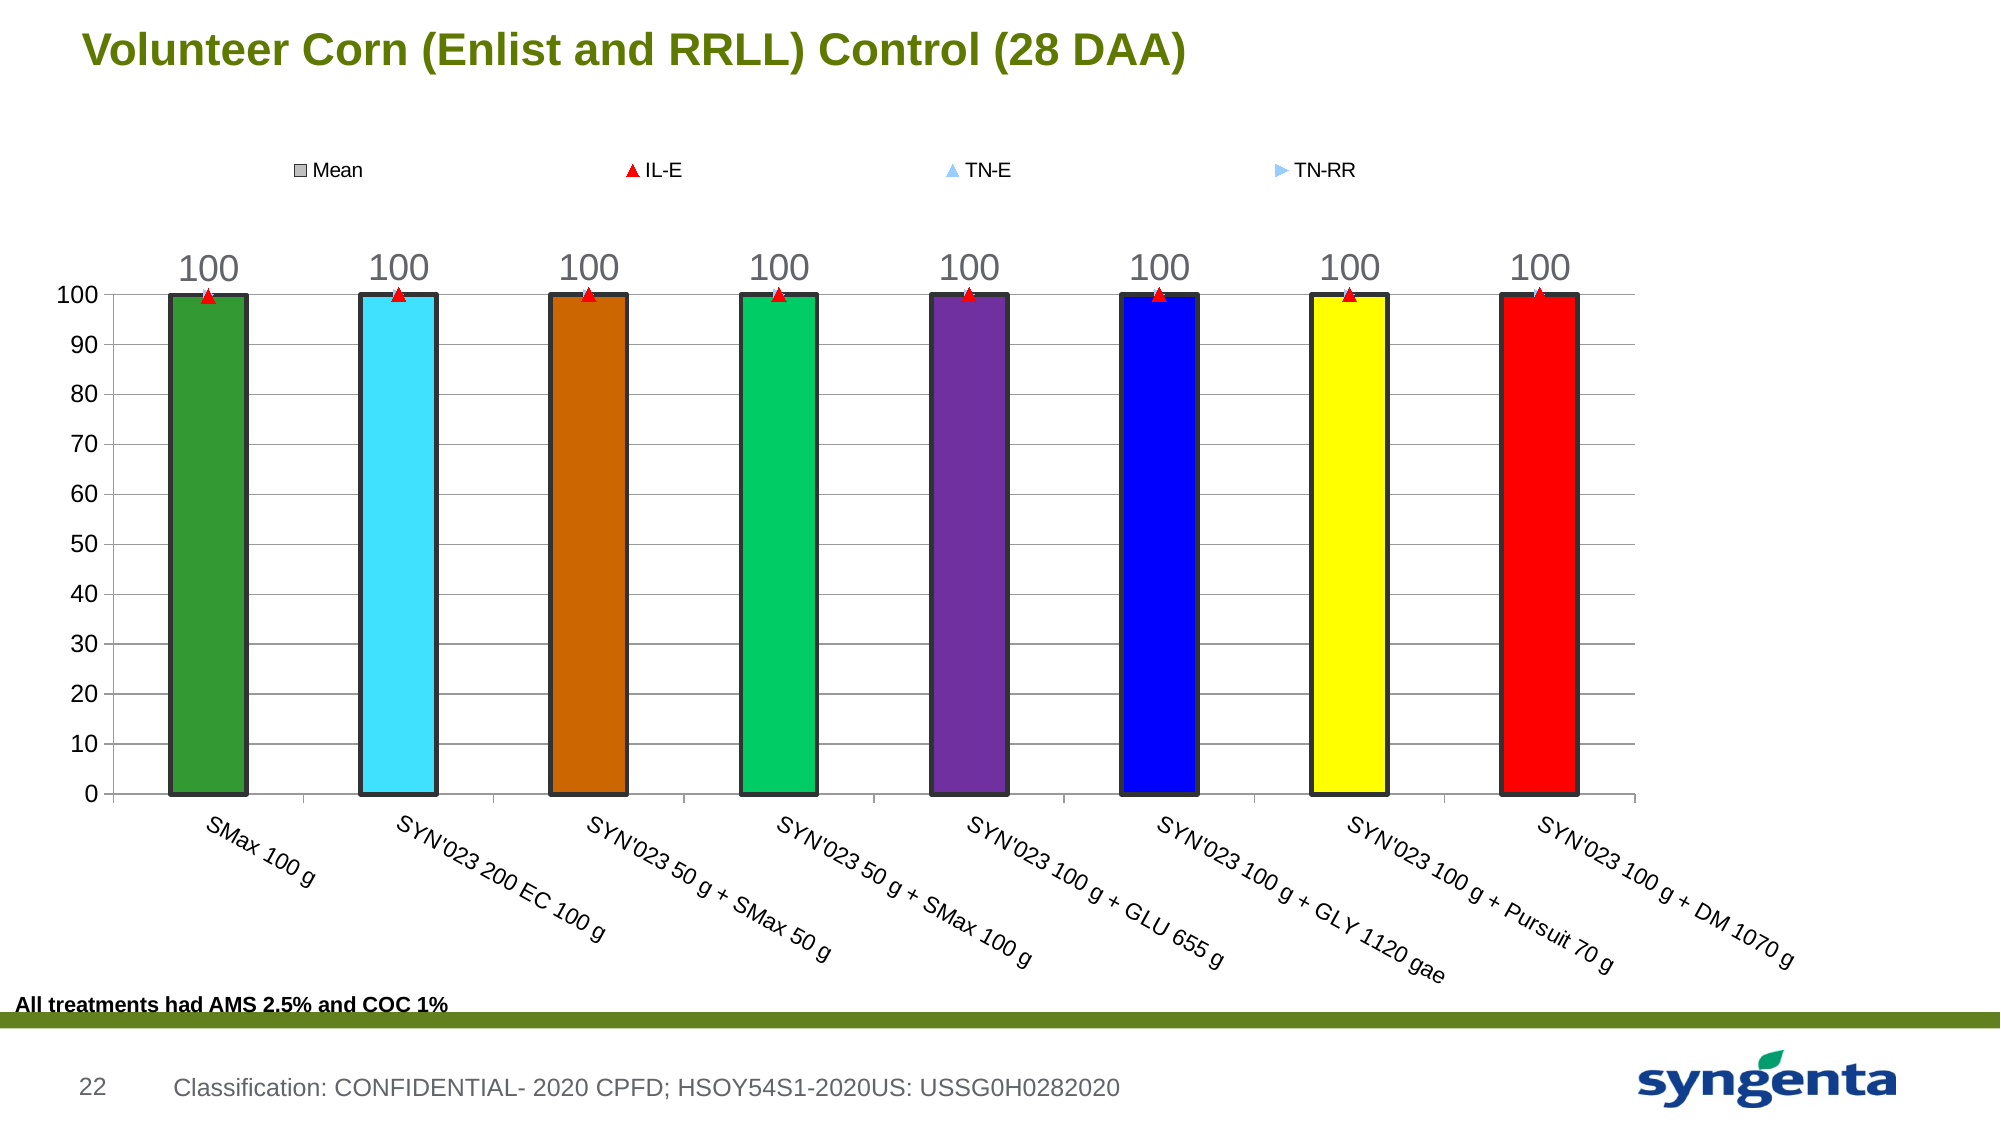

# Volunteer Corn (Enlist and RRLL) Control (28 DAA)

### Chart

| Category | Mean | IL-E | TN-E | TN-RR |
|---|---|---|---|---|
| SMax 100 g | 99.88888888888867 | 99.666666666666 | 100.0 | 100.0 |
| SYN'023 200 EC 100 g | 100.0 | 100.0 | 100.0 | 100.0 |
| SYN'023 50 g + SMax 50 g | 100.0 | 100.0 | 100.0 | 100.0 |
| SYN'023 50 g + SMax 100 g | 100.0 | 100.0 | 100.0 | 100.0 |
| SYN'023 100 g + GLU 655 g | 100.0 | 100.0 | 100.0 | 100.0 |
| SYN'023 100 g + GLY 1120 gae | 100.0 | 100.0 | 100.0 | 100.0 |
| SYN'023 100 g + Pursuit 70 g | 100.0 | 100.0 | 100.0 | 100.0 |
| SYN'023 100 g + DM 1070 g | 100.0 | 100.0 | 100.0 | 100.0 |
All treatments had AMS 2.5% and COC 1%
Classification: CONFIDENTIAL- 2020 CPFD; HSOY54S1-2020US: USSG0H0282020